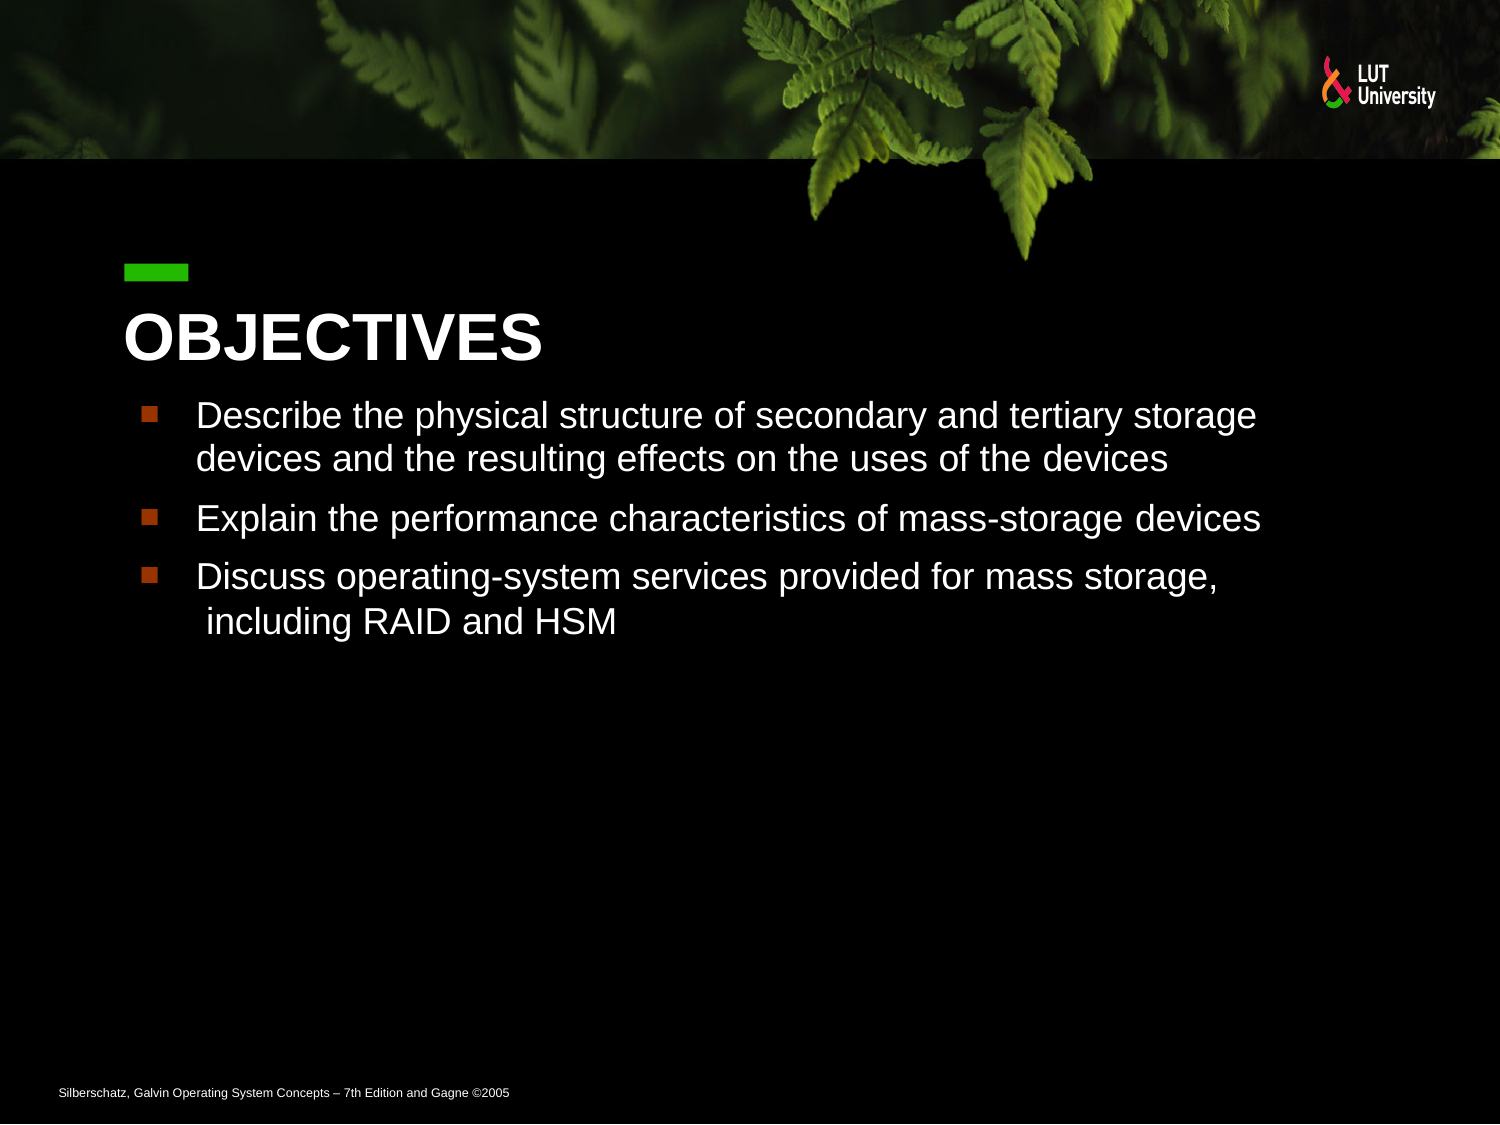

# Objectives
Describe the physical structure of secondary and tertiary storage  devices and the resulting effects on the uses of the devices
Explain the performance characteristics of mass-storage devices
Discuss operating-system services provided for mass storage,  including RAID and HSM
Silberschatz, Galvin Operating System Concepts – 7th Edition and Gagne ©2005